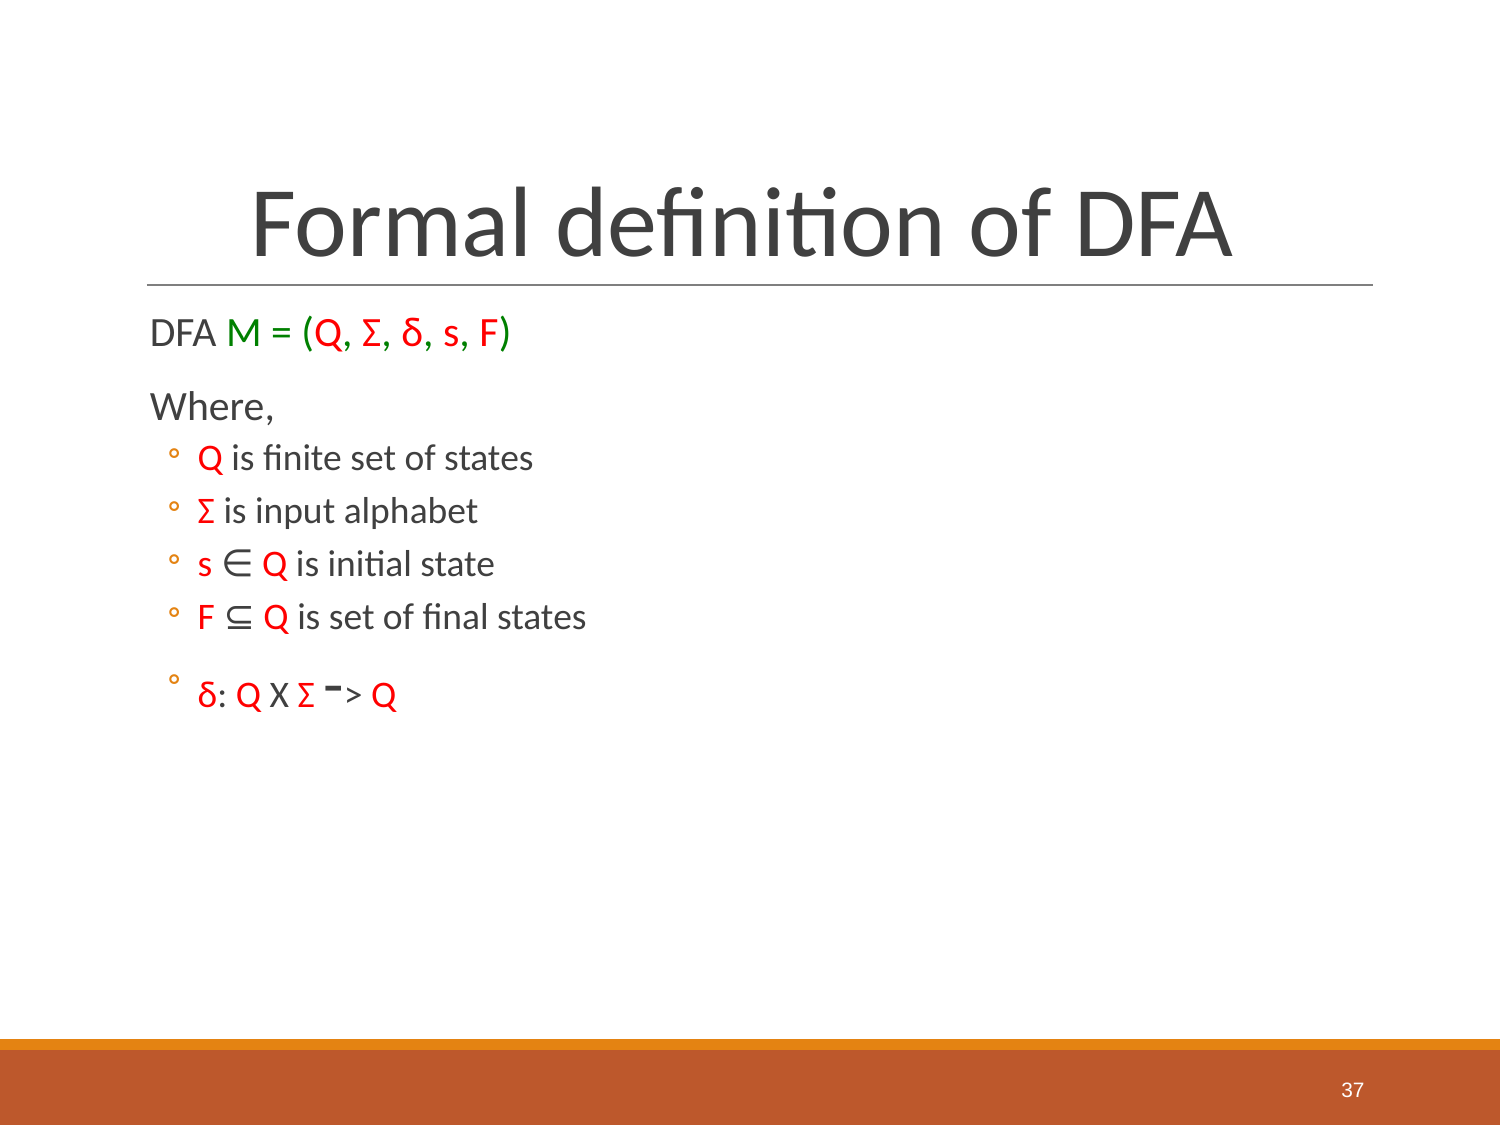

# Formal definition of DFA
DFA M = (Q, Σ, δ, s, F)
Where,
Q is finite set of states
Σ is input alphabet
s ∈ Q is initial state
F ⊆ Q is set of final states
δ: Q X Σ -> Q

37